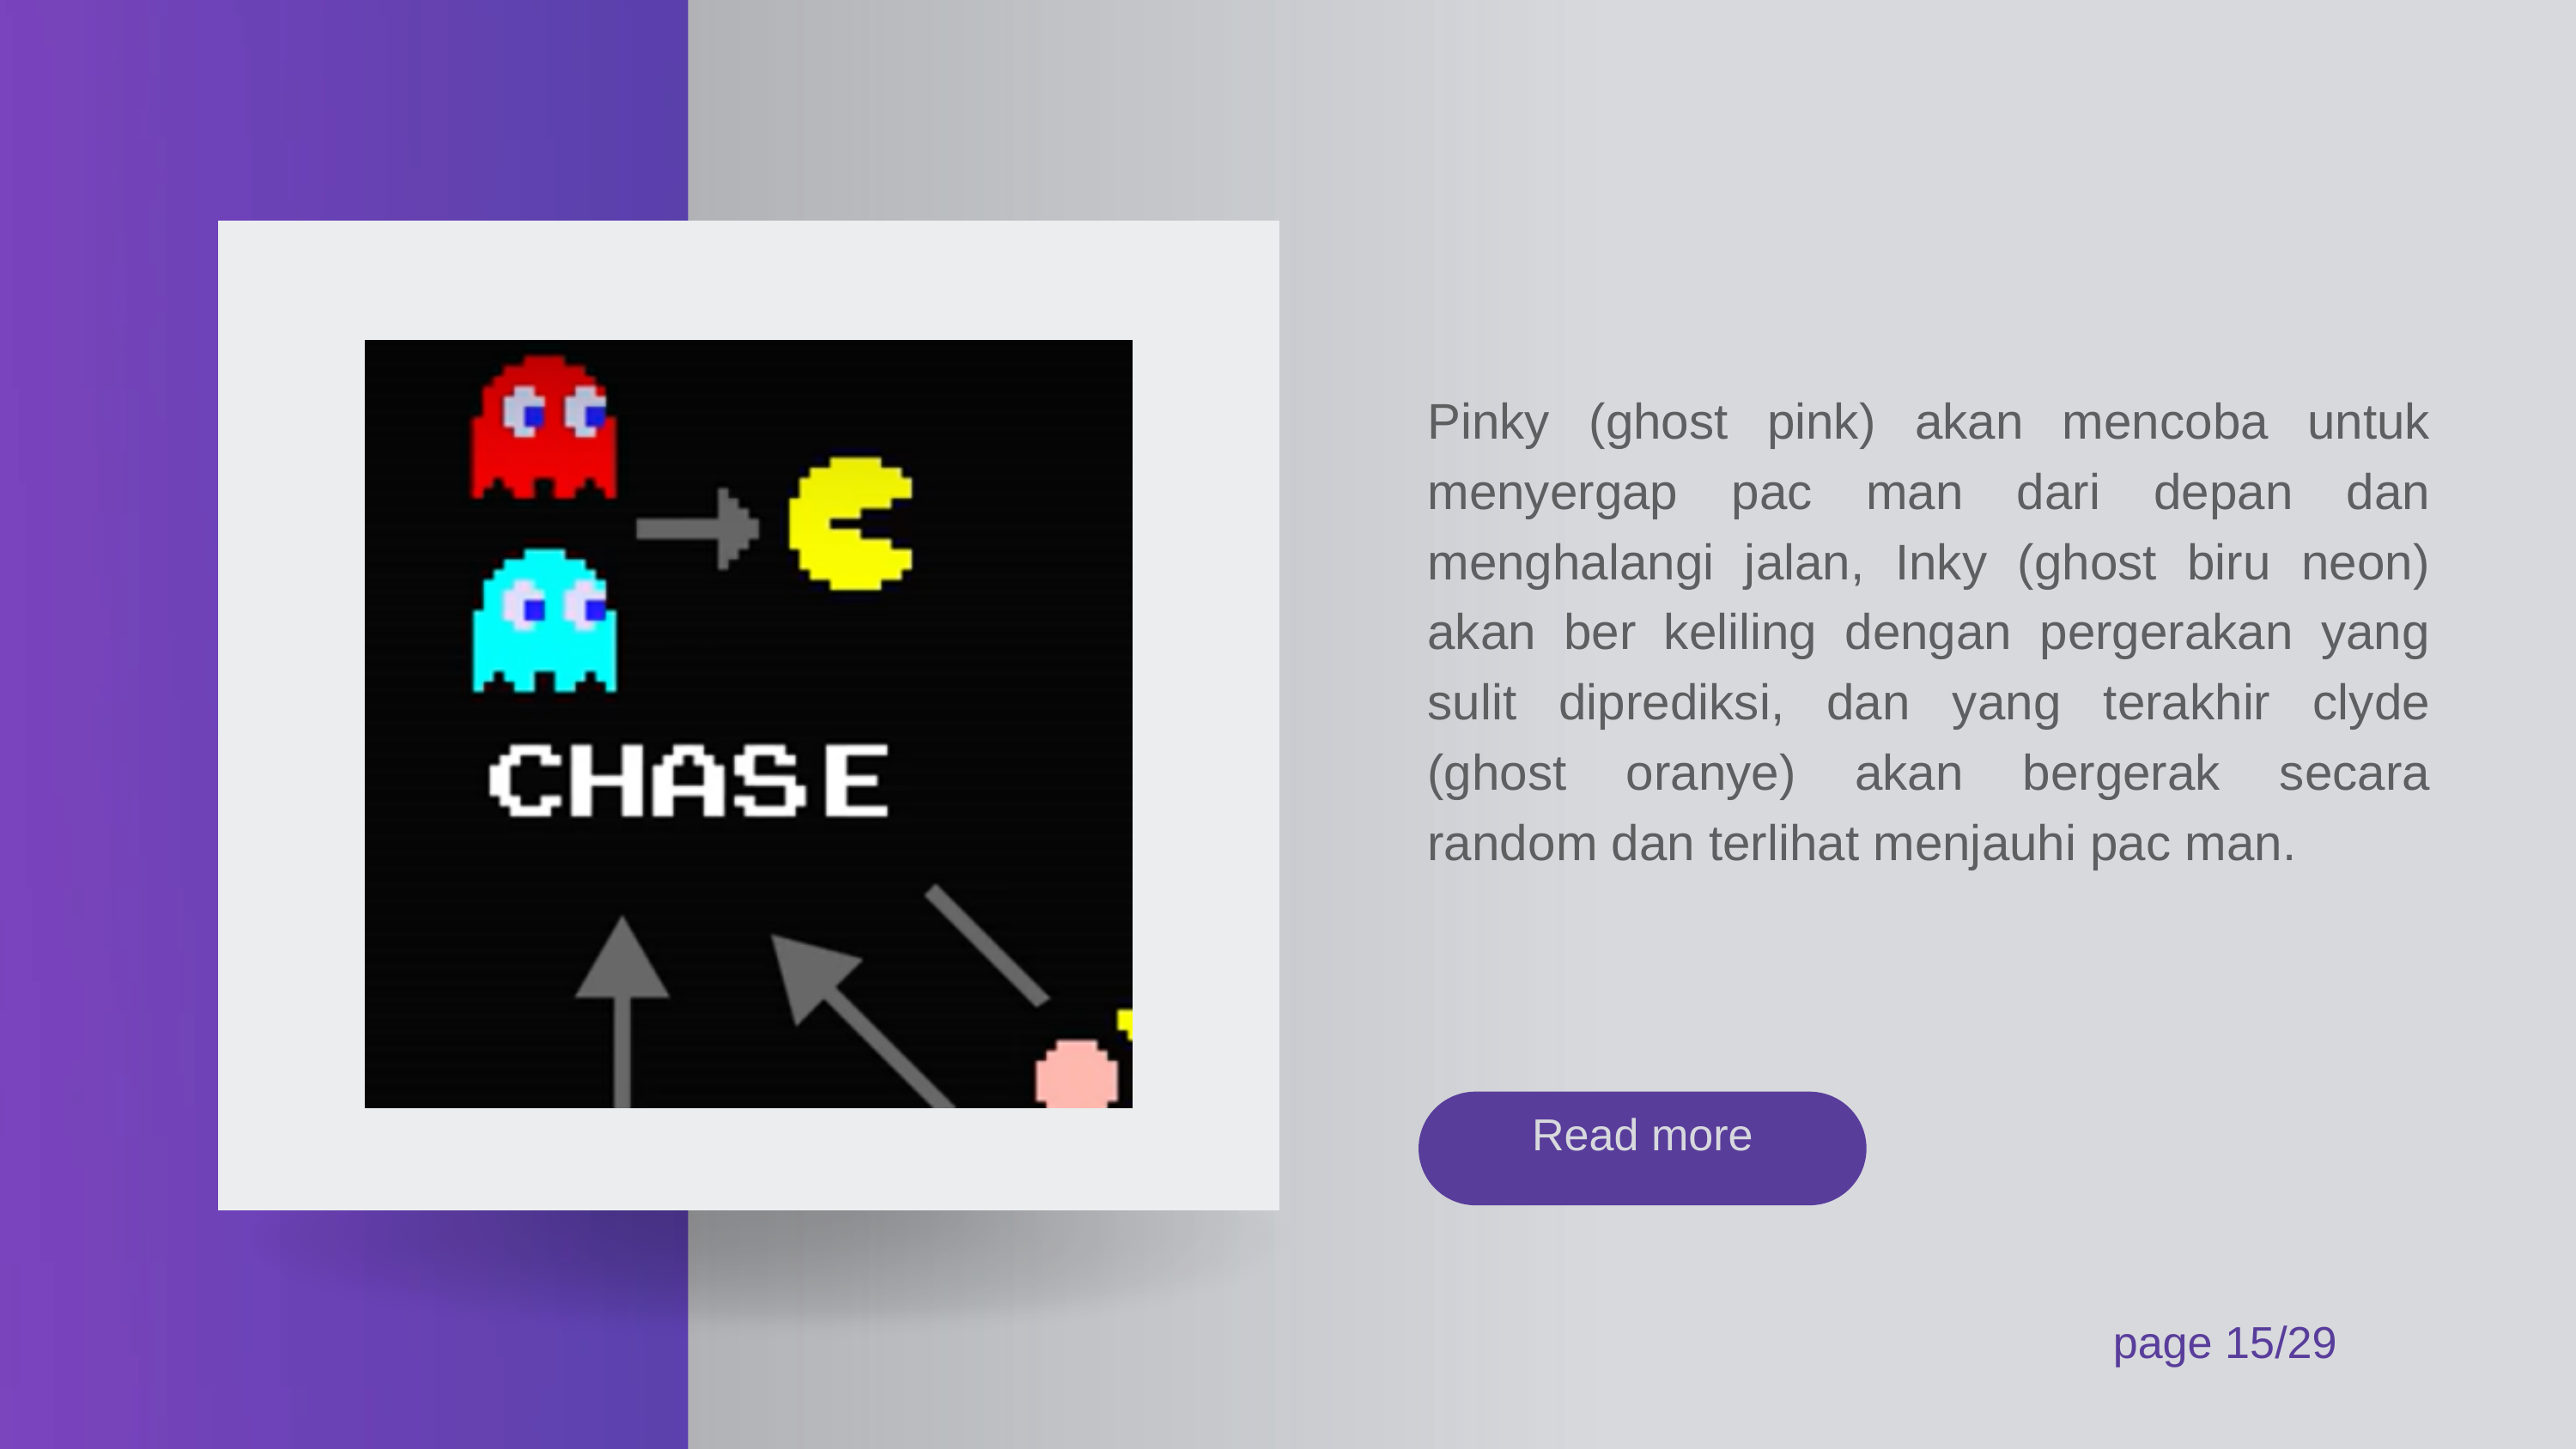

Pinky (ghost pink) akan mencoba untuk menyergap pac man dari depan dan menghalangi jalan, Inky (ghost biru neon) akan ber keliling dengan pergerakan yang sulit diprediksi, dan yang terakhir clyde (ghost oranye) akan bergerak secara random dan terlihat menjauhi pac man.

Read more

page 15/29